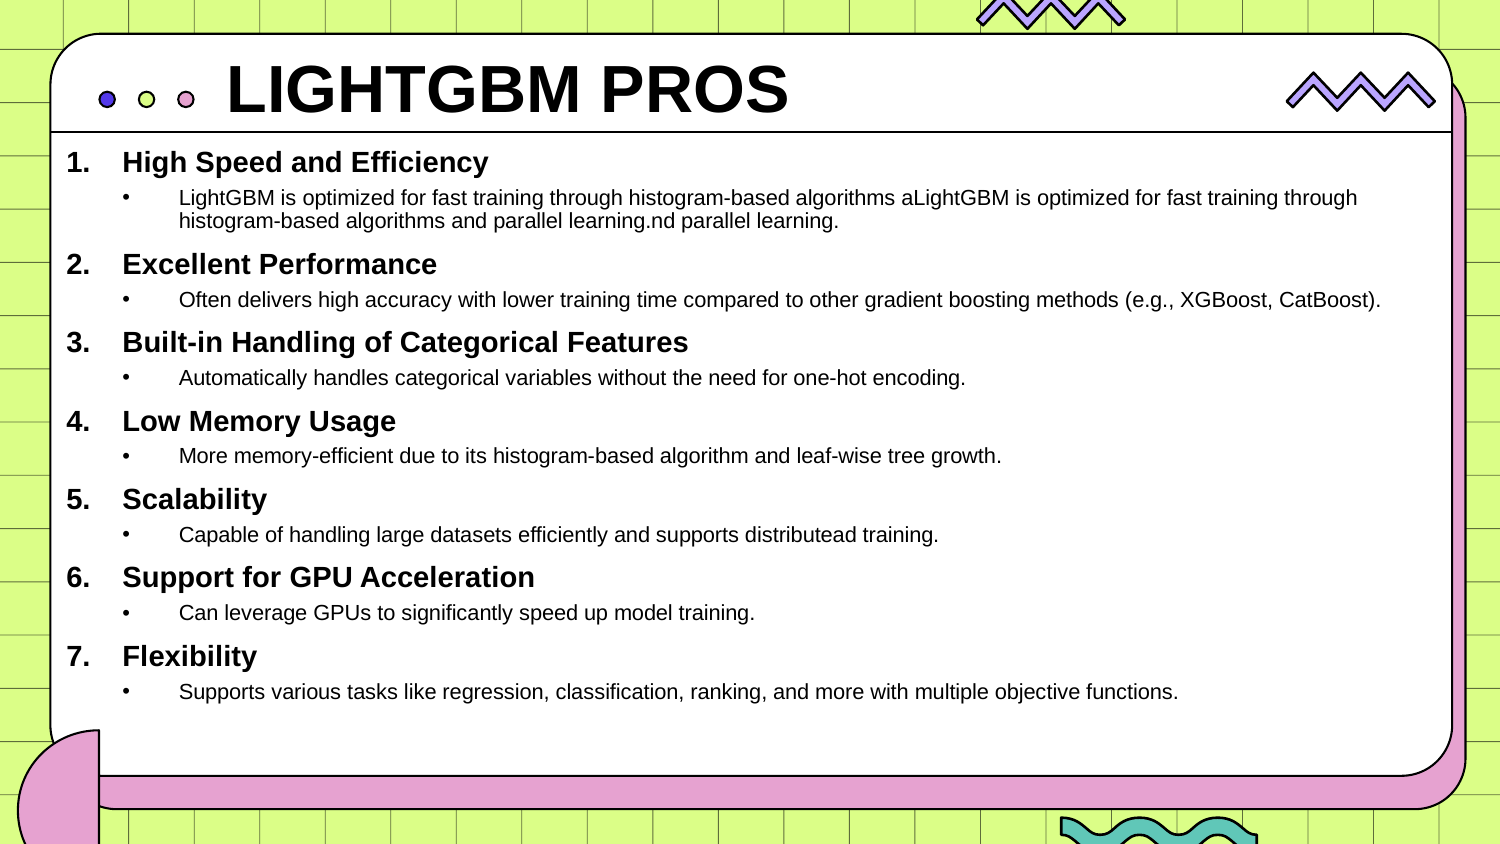

LIGHTGBM PROS

High Speed and Efficiency
LightGBM is optimized for fast training through histogram-based algorithms aLightGBM is optimized for fast training through histogram-based algorithms and parallel learning.nd parallel learning.
Excellent Performance
Often delivers high accuracy with lower training time compared to other gradient boosting methods (e.g., XGBoost, CatBoost).
Built-in Handling of Categorical Features
Automatically handles categorical variables without the need for one-hot encoding.
Low Memory Usage
More memory-efficient due to its histogram-based algorithm and leaf-wise tree growth.
Scalability
Capable of handling large datasets efficiently and supports distributead training.
Support for GPU Acceleration
Can leverage GPUs to significantly speed up model training.
Flexibility
Supports various tasks like regression, classification, ranking, and more with multiple objective functions.